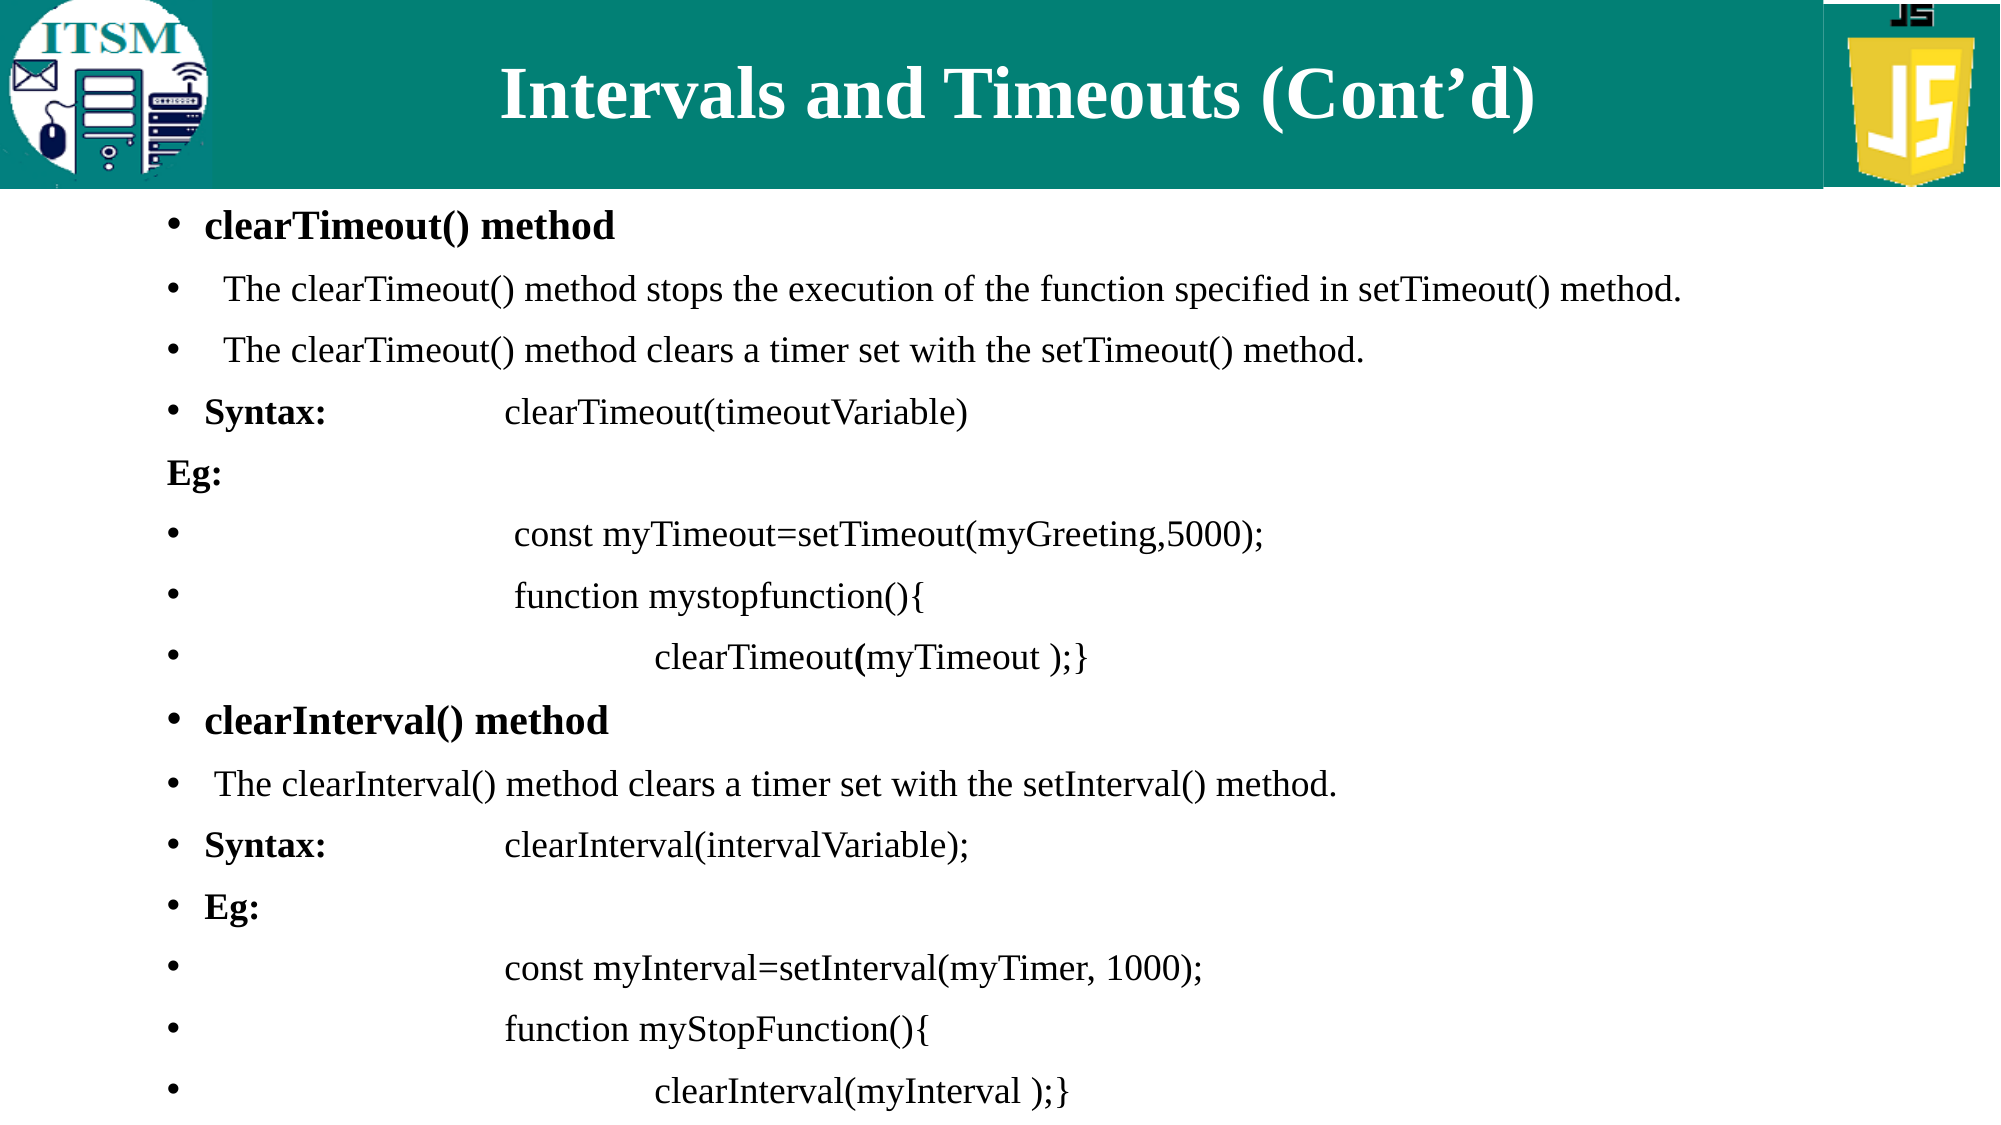

# Intervals and Timeouts (Cont’d)
clearTimeout() method
The clearTimeout() method stops the execution of the function specified in setTimeout() method.
The clearTimeout() method clears a timer set with the setTimeout() method.
Syntax: 		clearTimeout(timeoutVariable)
Eg:
		 const myTimeout=setTimeout(myGreeting,5000);
		 function mystopfunction(){
			clearTimeout(myTimeout );}
clearInterval() method
The clearInterval() method clears a timer set with the setInterval() method.
Syntax: 		clearInterval(intervalVariable);
Eg:
		const myInterval=setInterval(myTimer, 1000);
		function myStopFunction(){
			clearInterval(myInterval );}